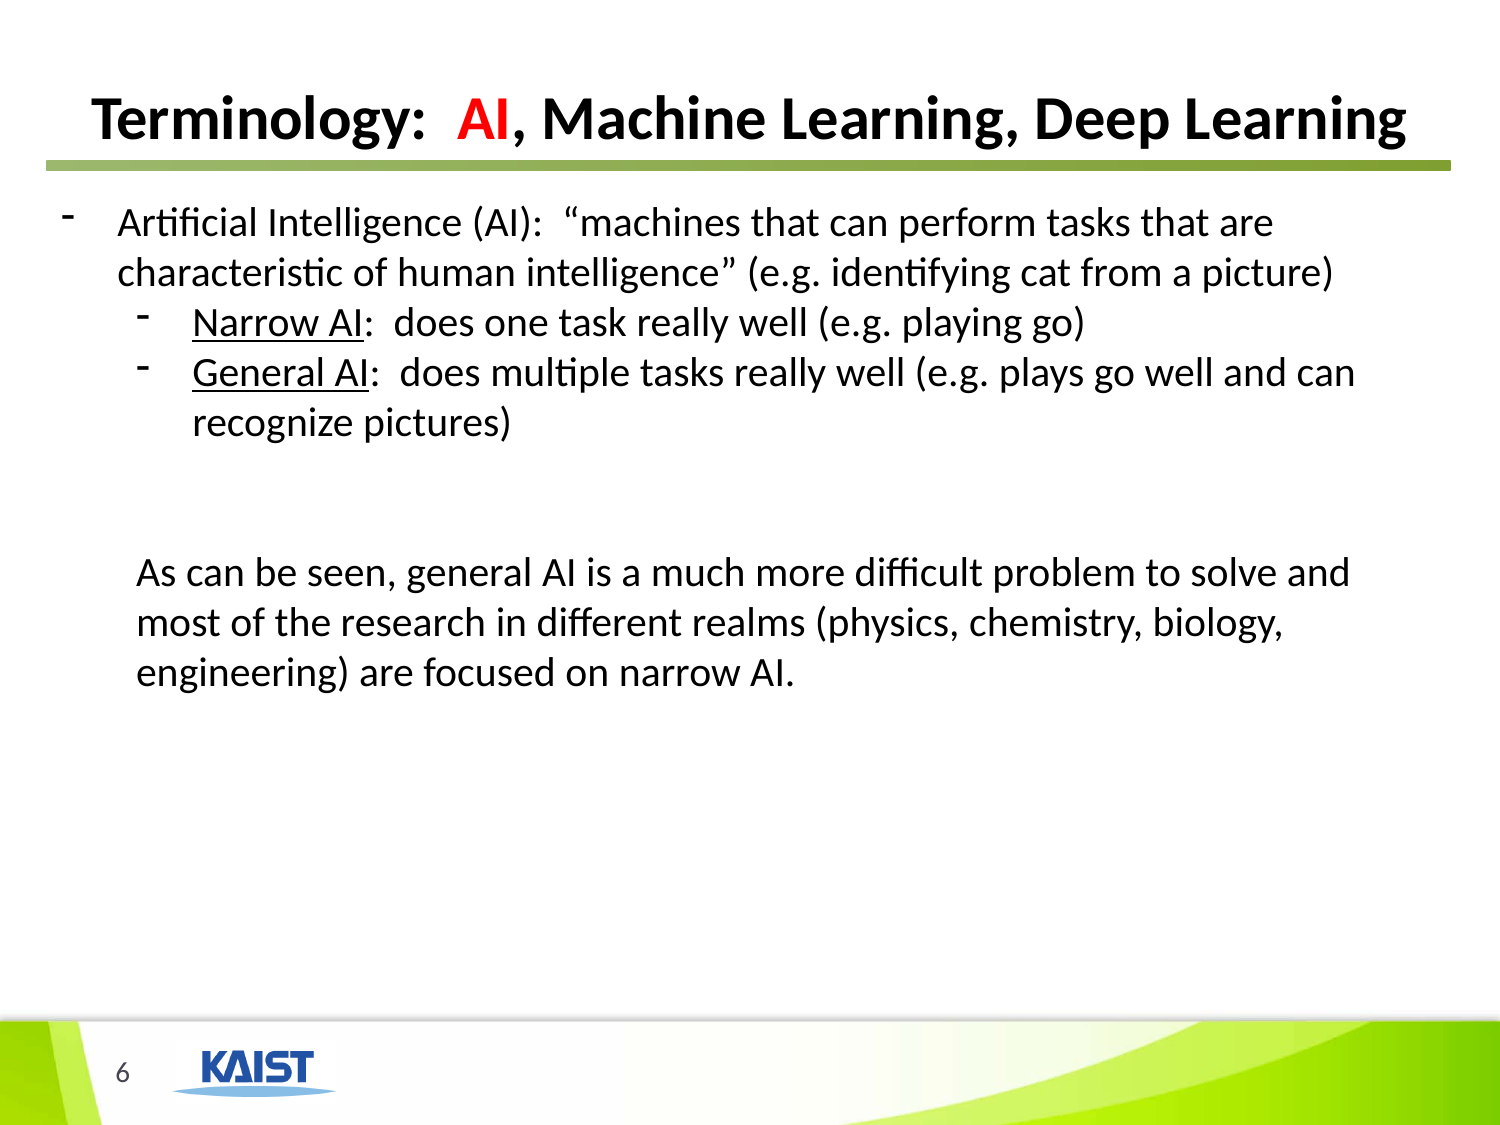

# Terminology:  AI, Machine Learning, Deep Learning
Artificial Intelligence (AI):  “machines that can perform tasks that are characteristic of human intelligence” (e.g. identifying cat from a picture)
Narrow AI:  does one task really well (e.g. playing go)
General AI:  does multiple tasks really well (e.g. plays go well and can recognize pictures)

As can be seen, general AI is a much more difficult problem to solve and most of the research in different realms (physics, chemistry, biology, engineering) are focused on narrow AI.

6